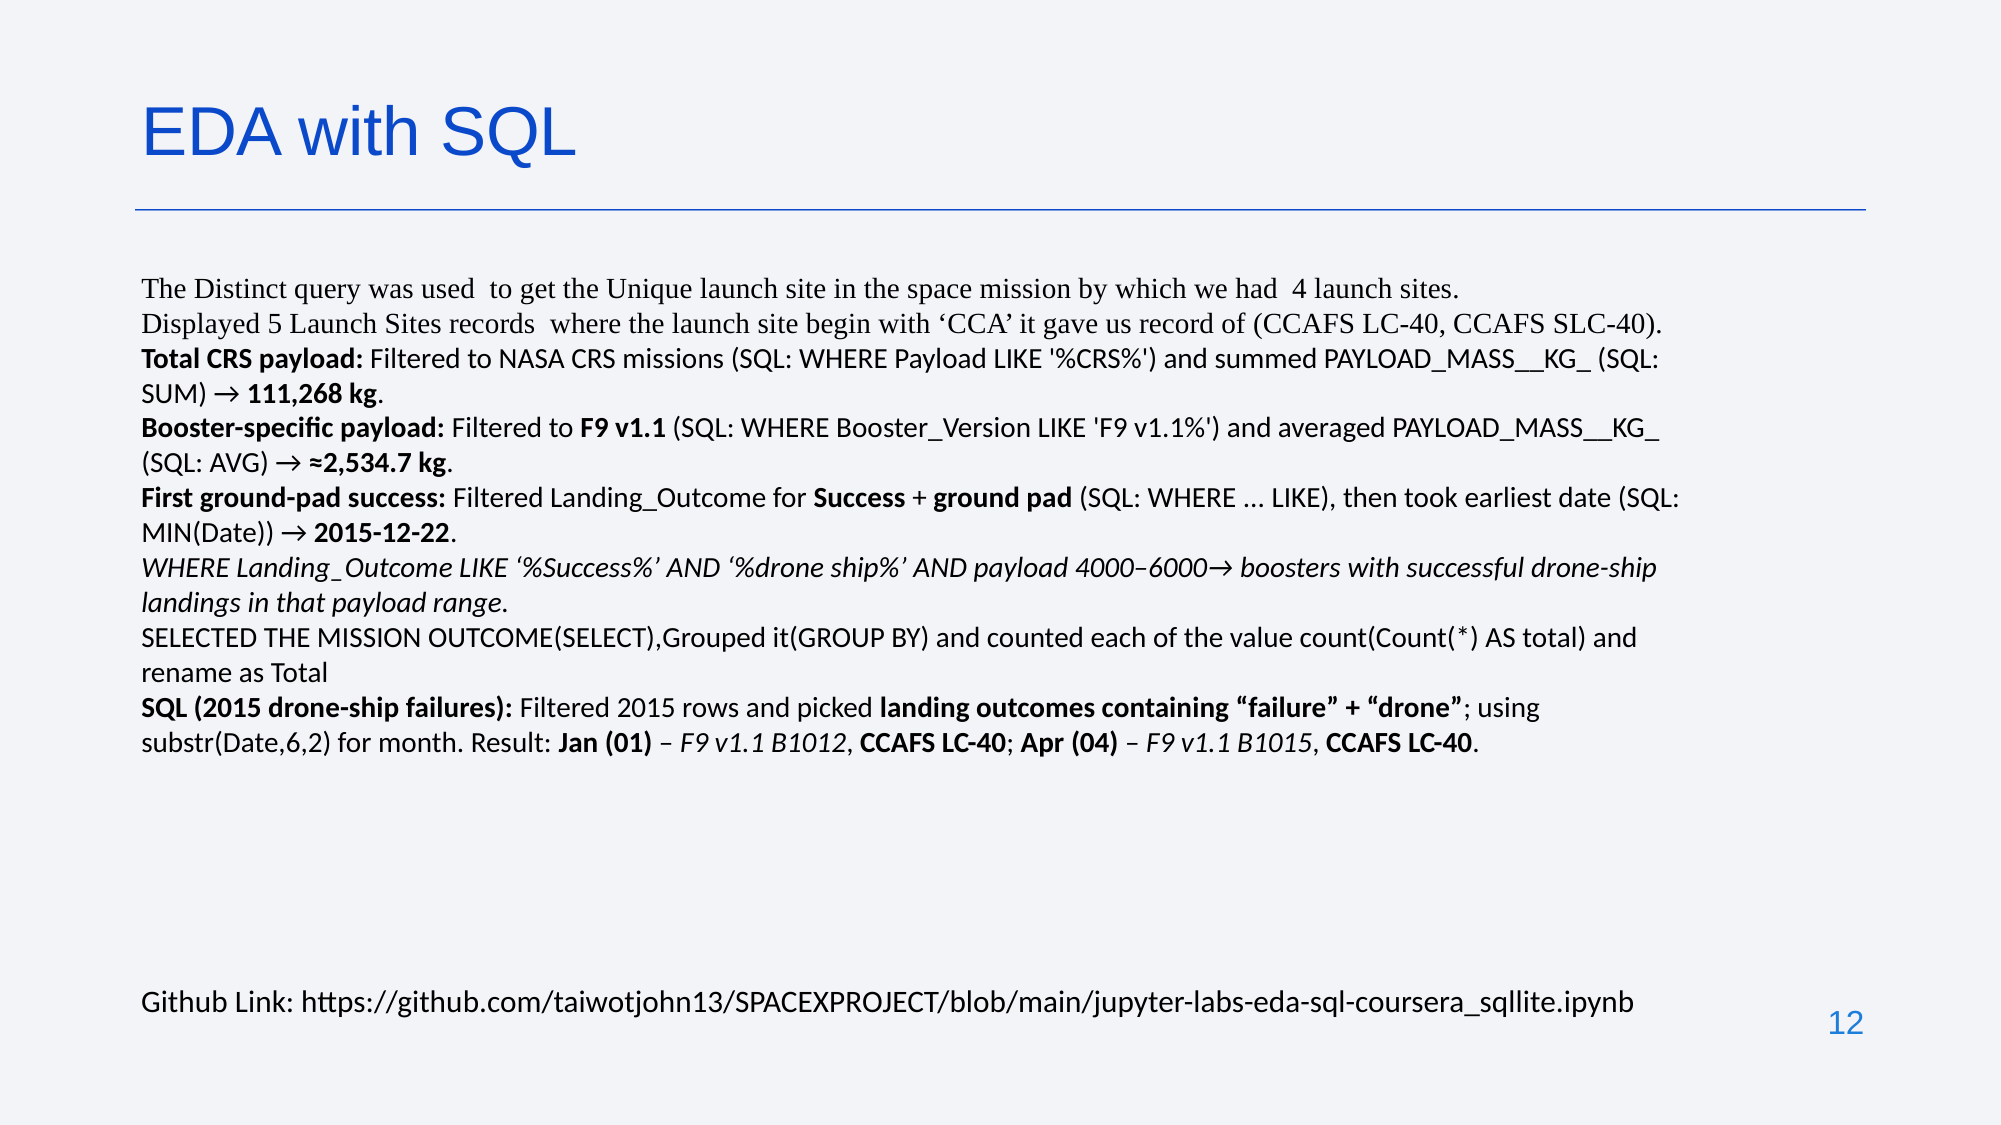

EDA with SQL

The Distinct query was used  to get the Unique launch site in the space mission by which we had  4 launch sites.
Displayed 5 Launch Sites records  where the launch site begin with ‘CCA’ it gave us record of (CCAFS LC-40, CCAFS SLC-40).
Total CRS payload: Filtered to NASA CRS missions (SQL: WHERE Payload LIKE '%CRS%') and summed PAYLOAD_MASS__KG_ (SQL: SUM) → 111,268 kg.
Booster-specific payload: Filtered to F9 v1.1 (SQL: WHERE Booster_Version LIKE 'F9 v1.1%') and averaged PAYLOAD_MASS__KG_ (SQL: AVG) → ≈2,534.7 kg.
First ground-pad success: Filtered Landing_Outcome for Success + ground pad (SQL: WHERE ... LIKE), then took earliest date (SQL: MIN(Date)) → 2015-12-22.
WHERE Landing_Outcome LIKE ‘%Success%’ AND ‘%drone ship%’ AND payload 4000–6000→ boosters with successful drone-ship landings in that payload range.
SELECTED THE MISSION OUTCOME(SELECT),Grouped it(GROUP BY) and counted each of the value count(Count(*) AS total) and rename as Total
SQL (2015 drone-ship failures): Filtered 2015 rows and picked landing outcomes containing “failure” + “drone”; using substr(Date,6,2) for month. Result: Jan (01) – F9 v1.1 B1012, CCAFS LC-40; Apr (04) – F9 v1.1 B1015, CCAFS LC-40.

Github Link: https://github.com/taiwotjohn13/SPACEXPROJECT/blob/main/jupyter-labs-eda-sql-coursera_sqllite.ipynb
12